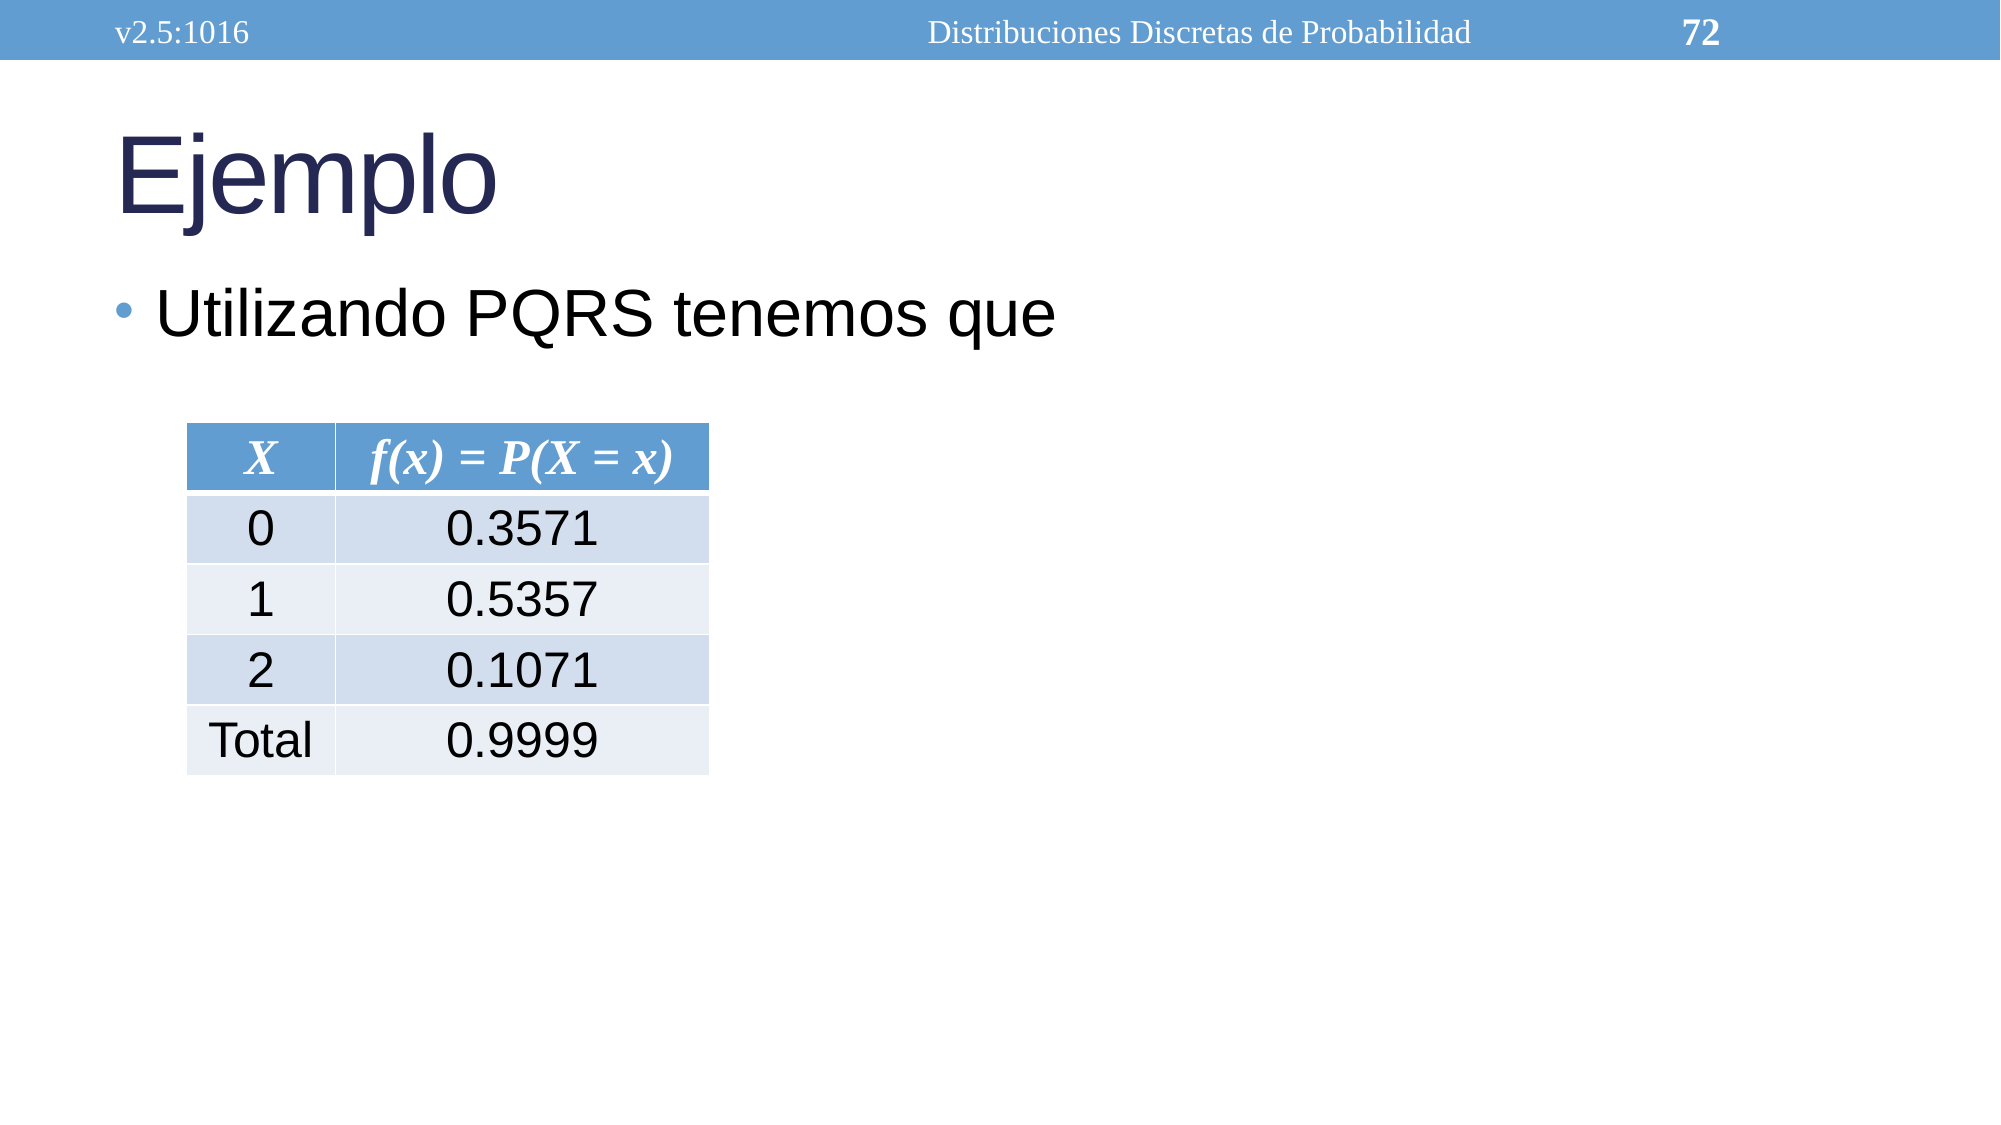

v2.5:1016
Distribuciones Discretas de Probabilidad
72
# Ejemplo
Utilizando PQRS tenemos que
| X | f(x) = P(X = x) |
| --- | --- |
| 0 | 0.3571 |
| 1 | 0.5357 |
| 2 | 0.1071 |
| Total | 0.9999 |